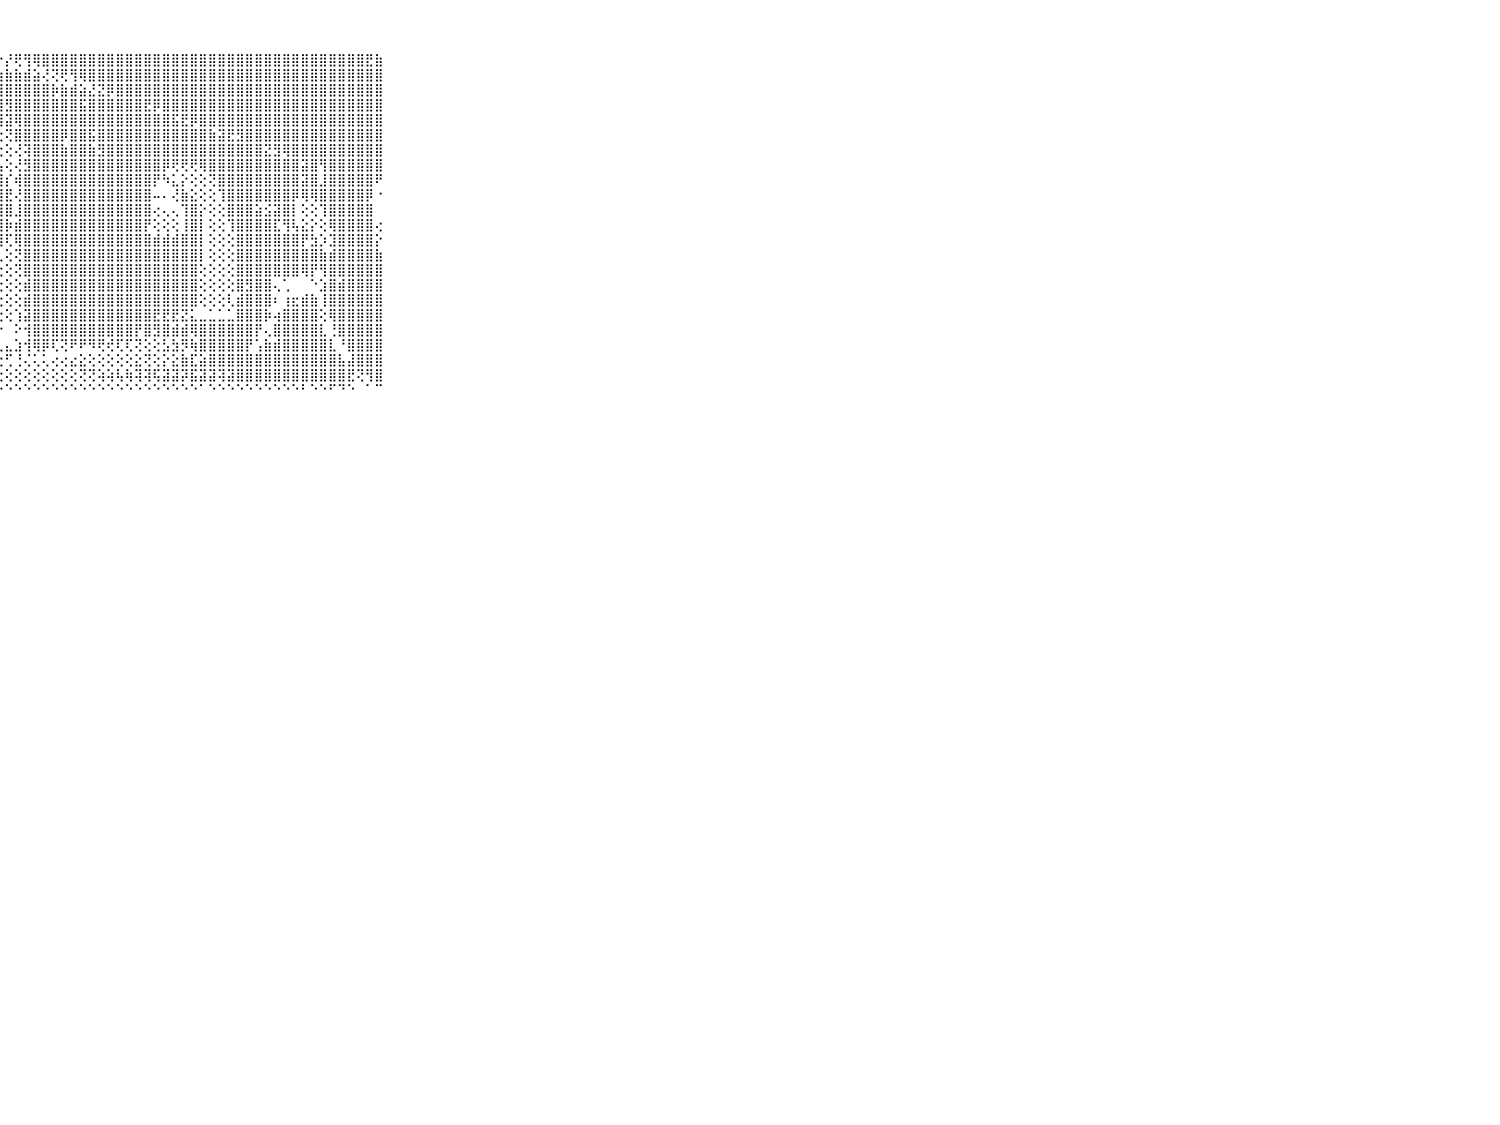

⠀⠀⠀⠀⠀⠀⠀⠀⠀⠀⠀⢕⢕⢕⢕⣱⡟⡵⣿⢗⢾⣿⣿⣯⣕⣵⣇⡕⡜⢟⢻⢿⣿⣿⣿⣿⣿⣿⣿⣿⣿⣿⣿⣿⣿⣿⣿⣿⣿⣿⣿⣿⣿⣿⣿⣿⣿⣿⣿⣿⣿⣿⣿⣿⣿⣿⣿⣟⣷⠀⠀⠀⠀⠀⠀⠀⠀⠀⠀⠀⠀
⠀⠀⠀⠀⠀⠀⠀⠀⠀⠀⠀⢕⢕⡕⡽⢟⢺⣹⢏⢻⢿⣏⣿⣿⣟⢾⢯⣷⣷⣷⣾⣵⢜⢝⢟⢻⢿⣿⣿⣿⣿⣿⣿⣿⣿⣿⣿⣿⣿⣿⣿⣿⣿⣿⣿⣿⣿⣿⣿⣿⣿⣿⣿⣿⣿⣿⣿⣿⣿⠀⠀⠀⠀⠀⠀⠀⠀⠀⠀⠀⠀
⠀⠀⠀⠀⠀⠀⠀⠀⠀⠀⠀⢕⢕⢕⢕⣕⣕⣗⣕⣹⣾⢻⣯⣿⣿⣿⣿⣿⣿⣿⣿⣿⣿⡷⣷⣾⣵⣜⣝⡿⣿⣿⣿⣿⣿⣿⣿⣿⣿⣿⣿⣿⣿⣿⣿⣿⣿⣿⣿⣿⣿⣿⣿⣿⣿⣿⣿⣿⣿⠀⠀⠀⠀⠀⠀⠀⠀⠀⠀⠀⠀
⠀⠀⠀⠀⠀⠀⠀⠀⠀⠀⠀⢼⣵⣵⣿⣿⢿⢟⢗⢕⢜⢜⢝⢟⢻⣿⣿⣿⣻⣿⣿⣿⣿⣿⣿⣿⣯⣿⣿⣿⣿⣿⣿⣟⡿⣿⣿⣿⣿⣿⣿⣿⣿⣿⣿⣿⣿⣿⣿⣿⣿⣿⣿⣿⣿⣿⣿⣿⣿⠀⠀⠀⠀⠀⠀⠀⠀⠀⠀⠀⠀
⠀⠀⠀⠀⠀⠀⠀⠀⠀⠀⠀⡿⠟⠝⠕⢕⢑⢕⢕⣕⡕⢅⢕⢕⢕⢜⢝⢹⣽⢿⣿⣿⣿⣿⣿⣿⣿⣿⣿⣿⣿⣿⣿⣿⣿⣿⣯⣟⡿⣿⣿⣿⣿⣿⣿⣿⣿⣿⣿⣿⣿⣿⣿⣿⣿⣿⣿⣿⣿⠀⠀⠀⠀⠀⠀⠀⠀⠀⠀⠀⠀
⠀⠀⠀⠀⠀⠀⠀⠀⠀⠀⠀⢀⠀⠀⠀⠀⠀⠀⠁⠑⠙⠟⢷⣵⡕⢕⢕⢕⢝⣿⣿⣿⣿⣿⡿⣿⣿⣯⣿⣿⣿⣿⣿⣿⣿⣿⣿⣿⣿⣿⣷⣽⣟⣻⣿⣿⣿⣿⣿⣿⣿⣿⣿⣿⣿⣿⣿⣿⣿⠀⠀⠀⠀⠀⠀⠀⠀⠀⠀⠀⠀
⠀⠀⠀⠀⠀⠀⠀⠀⠀⠀⠀⠉⠙⠓⠖⠲⠔⠀⠀⠄⠀⠀⠀⠘⢿⣷⡕⢕⢕⢜⢽⣿⣿⣿⣷⣿⣿⣷⣻⣿⣿⣿⣿⣿⣿⣿⣿⣿⣿⣿⣿⣿⣿⣿⣿⣿⣝⣻⢿⣿⣿⣿⣿⣿⣿⣿⣿⣿⣿⠀⠀⠀⠀⠀⠀⠀⠀⠀⠀⠀⠀
⠀⠀⠀⠀⠀⠀⠀⠀⠀⠀⠀⠀⢀⠀⠐⠀⢀⠀⠐⠀⢀⢀⠀⠀⠁⢻⣿⣧⢕⢜⣻⣿⣿⣿⣿⣿⣿⣿⣿⣿⣿⣿⣿⣿⣿⡿⢟⢟⢟⢿⣿⣿⣿⣿⣿⣿⣿⣿⣿⣿⣽⣿⢻⣿⣿⣿⣿⣿⣿⠀⠀⠀⠀⠀⠀⠀⠀⠀⠀⠀⠀
⠀⠀⠀⠀⠀⠀⠀⠀⠀⠀⠀⢔⢕⢕⢄⢕⢀⠄⠄⢐⢀⠀⢑⠀⢀⠕⣿⣿⡎⢾⣿⣿⣿⣿⣿⣿⣿⣿⣿⣿⣿⣿⣿⣿⡟⠳⣅⡕⢕⢕⢝⣿⣿⣿⣿⣿⣿⣿⣿⣿⣽⣿⣸⣿⣿⣿⣿⣿⠟⠀⠀⠀⠀⠀⠀⠀⠀⠀⠀⠀⠀
⠀⠀⠀⠀⠀⠀⠀⠀⠀⠀⠀⣿⣿⣷⣷⣧⣵⣕⡕⢕⢕⢅⢕⢄⢄⢔⢸⣿⣟⢜⣿⣿⣿⣿⣿⣿⣿⣿⣿⣿⣿⣿⣿⣿⠤⠄⢜⣷⣕⢕⢕⢹⣿⣿⣿⣿⣿⣿⣿⡿⢿⢿⣿⣿⣿⣿⣿⡿⠐⠀⠀⠀⠀⠀⠀⠀⠀⠀⠀⠀⠀
⠀⠀⠀⠀⠀⠀⠀⠀⠀⠀⠀⣿⣿⣿⣿⣿⣿⣿⣿⣷⣷⣷⣵⣕⢕⢕⣼⣿⣿⣸⣿⣿⣿⣿⣿⣿⣿⣿⣿⣿⣿⣿⣿⣿⢔⢄⢄⢹⣿⡕⢕⢕⣿⣿⣿⣵⣪⣽⣿⡇⢕⢕⢹⣿⣿⣿⣿⣿⠀⠀⠀⠀⠀⠀⠀⠀⠀⠀⠀⠀⠀
⠀⠀⠀⠀⠀⠀⠀⠀⠀⠀⠀⣿⣿⣿⣿⣿⣿⣿⣿⣿⣿⣿⣿⣿⣿⣿⣿⣿⡷⣾⣿⣿⣿⣿⣿⣿⣿⣿⣿⣿⣿⣿⣿⡟⢕⢕⢕⢸⣿⡇⢕⢕⢹⣿⣿⣿⣿⣏⢻⢧⣕⡕⢕⢿⣿⣿⣿⣿⢔⠀⠀⠀⠀⠀⠀⠀⠀⠀⠀⠀⠀
⠀⠀⠀⠀⠀⠀⠀⠀⠀⠀⠀⣿⣿⣿⣿⣿⣿⣿⣿⣿⣿⣿⣿⣿⣿⣿⣿⣿⢏⢿⣿⣿⣿⣿⣿⣿⣿⣿⣿⣿⣿⣿⣿⣿⣾⣾⣾⣿⣿⡇⢕⢕⢕⣿⣿⣿⣿⣿⣿⣿⡟⣳⡱⣹⣿⣿⣿⣿⡕⠀⠀⠀⠀⠀⠀⠀⠀⠀⠀⠀⠀
⠀⠀⠀⠀⠀⠀⠀⠀⠀⠀⠀⣿⣿⣿⣿⣿⣿⣿⣿⣿⣿⣿⣿⣿⣿⣿⣿⢇⢕⢝⣿⣿⣿⣿⣿⣿⣿⣿⣿⣿⣿⣿⣿⣿⣿⣿⣿⣿⣿⡇⢕⢕⢕⣿⣿⣿⣿⣿⣿⣿⣿⣿⣷⣾⣿⣿⣿⣿⣷⠀⠀⠀⠀⠀⠀⠀⠀⠀⠀⠀⠀
⠀⠀⠀⠀⠀⠀⠀⠀⠀⠀⠀⣿⣿⣿⣿⣿⣿⣿⣿⣿⣿⣿⣿⣿⣿⣿⣿⢕⢕⢝⣿⣿⣿⣿⣿⣿⣿⣿⣿⣿⣿⣿⣿⣿⣿⣿⣿⣿⣿⢕⢕⢕⢕⣿⣿⣿⣿⣿⣿⣿⢿⡟⢻⣿⣿⣿⣿⣿⣿⠀⠀⠀⠀⠀⠀⠀⠀⠀⠀⠀⠀
⠀⠀⠀⠀⠀⠀⠀⠀⠀⠀⠀⣿⣿⣿⣿⣿⣿⣿⣿⣿⣿⣿⣿⣿⣿⣿⣿⢕⢕⢕⣾⣿⣿⣿⣿⣿⣿⣿⣿⣿⣿⣿⣿⣿⣿⣿⣿⣿⣿⢕⢕⢕⢕⣿⣻⣿⣿⢄⢁⠀⠀⠑⣱⣿⣾⣿⣿⣿⣿⠀⠀⠀⠀⠀⠀⠀⠀⠀⠀⠀⠀
⠀⠀⠀⠀⠀⠀⠀⠀⠀⠀⠀⢿⣿⣿⣿⣿⣿⣿⣿⣿⣿⣿⣿⣿⣿⣿⣿⢕⢕⢕⣾⣿⣿⣿⣿⣿⣿⣿⣿⣿⣿⣿⣿⣿⣿⣿⣿⣿⣿⢕⢕⢕⢇⣾⣿⣿⣿⠆⢰⣖⣾⣷⢸⣿⣿⣿⣿⣿⣿⠀⠀⠀⠀⠀⠀⠀⠀⠀⠀⠀⠀
⠀⠀⠀⠀⠀⠀⠀⠀⠀⠀⠀⠘⣿⣿⣿⣿⣿⣿⣿⣿⣿⣿⣿⣿⣿⣿⡿⢕⢕⢱⣽⣿⣿⣿⣿⣿⣿⣿⣿⣿⣿⣿⣿⣿⣟⣟⣟⣝⣅⣀⣁⣁⣁⣿⣿⣿⡷⢴⣿⣿⣿⣿⢕⢿⣿⣿⣿⣿⣿⠀⠀⠀⠀⠀⠀⠀⠀⠀⠀⠀⠀
⠀⠀⠀⠀⠀⠀⠀⠀⠀⠀⠀⠀⠘⡿⢿⣿⣿⣿⣿⣿⣿⣿⣿⣿⢿⢿⢇⠑⠀⠕⢺⣿⣿⣿⣿⣿⣿⣿⣿⣿⣿⣿⡟⣿⣻⣿⣾⣾⢿⣿⣿⣿⣿⣿⣿⡟⢄⣿⣿⣿⣿⣿⣇⢘⣿⣿⣿⣿⣿⠀⠀⠀⠀⠀⠀⠀⠀⠀⠀⠀⠀
⠀⠀⠀⠀⠀⠀⠀⠀⠀⠀⠀⢠⣄⡅⢕⢕⢕⢕⢕⢕⢕⢕⢕⢕⢕⢕⣄⢄⣄⣱⢺⢿⡿⢏⢝⠟⠟⠻⢟⢞⢏⢏⢝⢕⢕⣣⣳⡻⢷⣿⣿⣿⣿⣿⡟⢡⣷⣾⣿⣿⣿⣿⣿⣇⠘⣿⣿⣿⣿⠀⠀⠀⠀⠀⠀⠀⠀⠀⠀⠀⠀
⠀⠀⠀⠀⠀⠀⠀⠀⠀⠀⠀⠄⢕⢧⡕⣱⣵⣵⣵⣵⣷⡷⢷⢿⠿⠟⢟⢑⢋⢘⢌⢅⢅⢔⢔⣔⣕⢕⢕⢕⢕⢕⣕⢝⢕⡕⣕⣷⣏⣵⣿⣿⣿⣿⣿⣿⣿⣿⣿⣿⣿⣿⣿⣿⣧⣼⣿⣿⣿⠀⠀⠀⠀⠀⠀⠀⠀⠀⠀⠀⠀
⠀⠀⠀⠀⠀⠀⠀⠀⠀⠀⠀⠗⠗⠛⠗⠙⠙⢉⢅⢅⢡⢔⢔⢔⢕⢕⢕⢕⢕⢕⢕⢕⢕⢕⢕⢕⢝⢝⢵⢵⢧⢷⢽⢽⢯⣽⣽⡽⣯⣽⣽⢽⣽⣿⣿⣿⣿⣿⣿⣿⣿⣿⣿⣿⣿⣟⢝⢻⣿⠀⠀⠀⠀⠀⠀⠀⠀⠀⠀⠀⠀
⠀⠀⠀⠀⠀⠀⠀⠀⠀⠀⠀⠀⠀⠀⠀⠀⠀⠀⠑⠑⠑⠑⠑⠑⠑⠑⠑⠑⠑⠑⠑⠑⠑⠑⠑⠑⠑⠑⠑⠑⠑⠑⠑⠑⠑⠑⠑⠑⠑⠁⠑⠑⠑⠑⠑⠑⠑⠑⠑⠑⠃⠑⠑⠋⠙⠑⠀⠁⠉⠀⠀⠀⠀⠀⠀⠀⠀⠀⠀⠀⠀